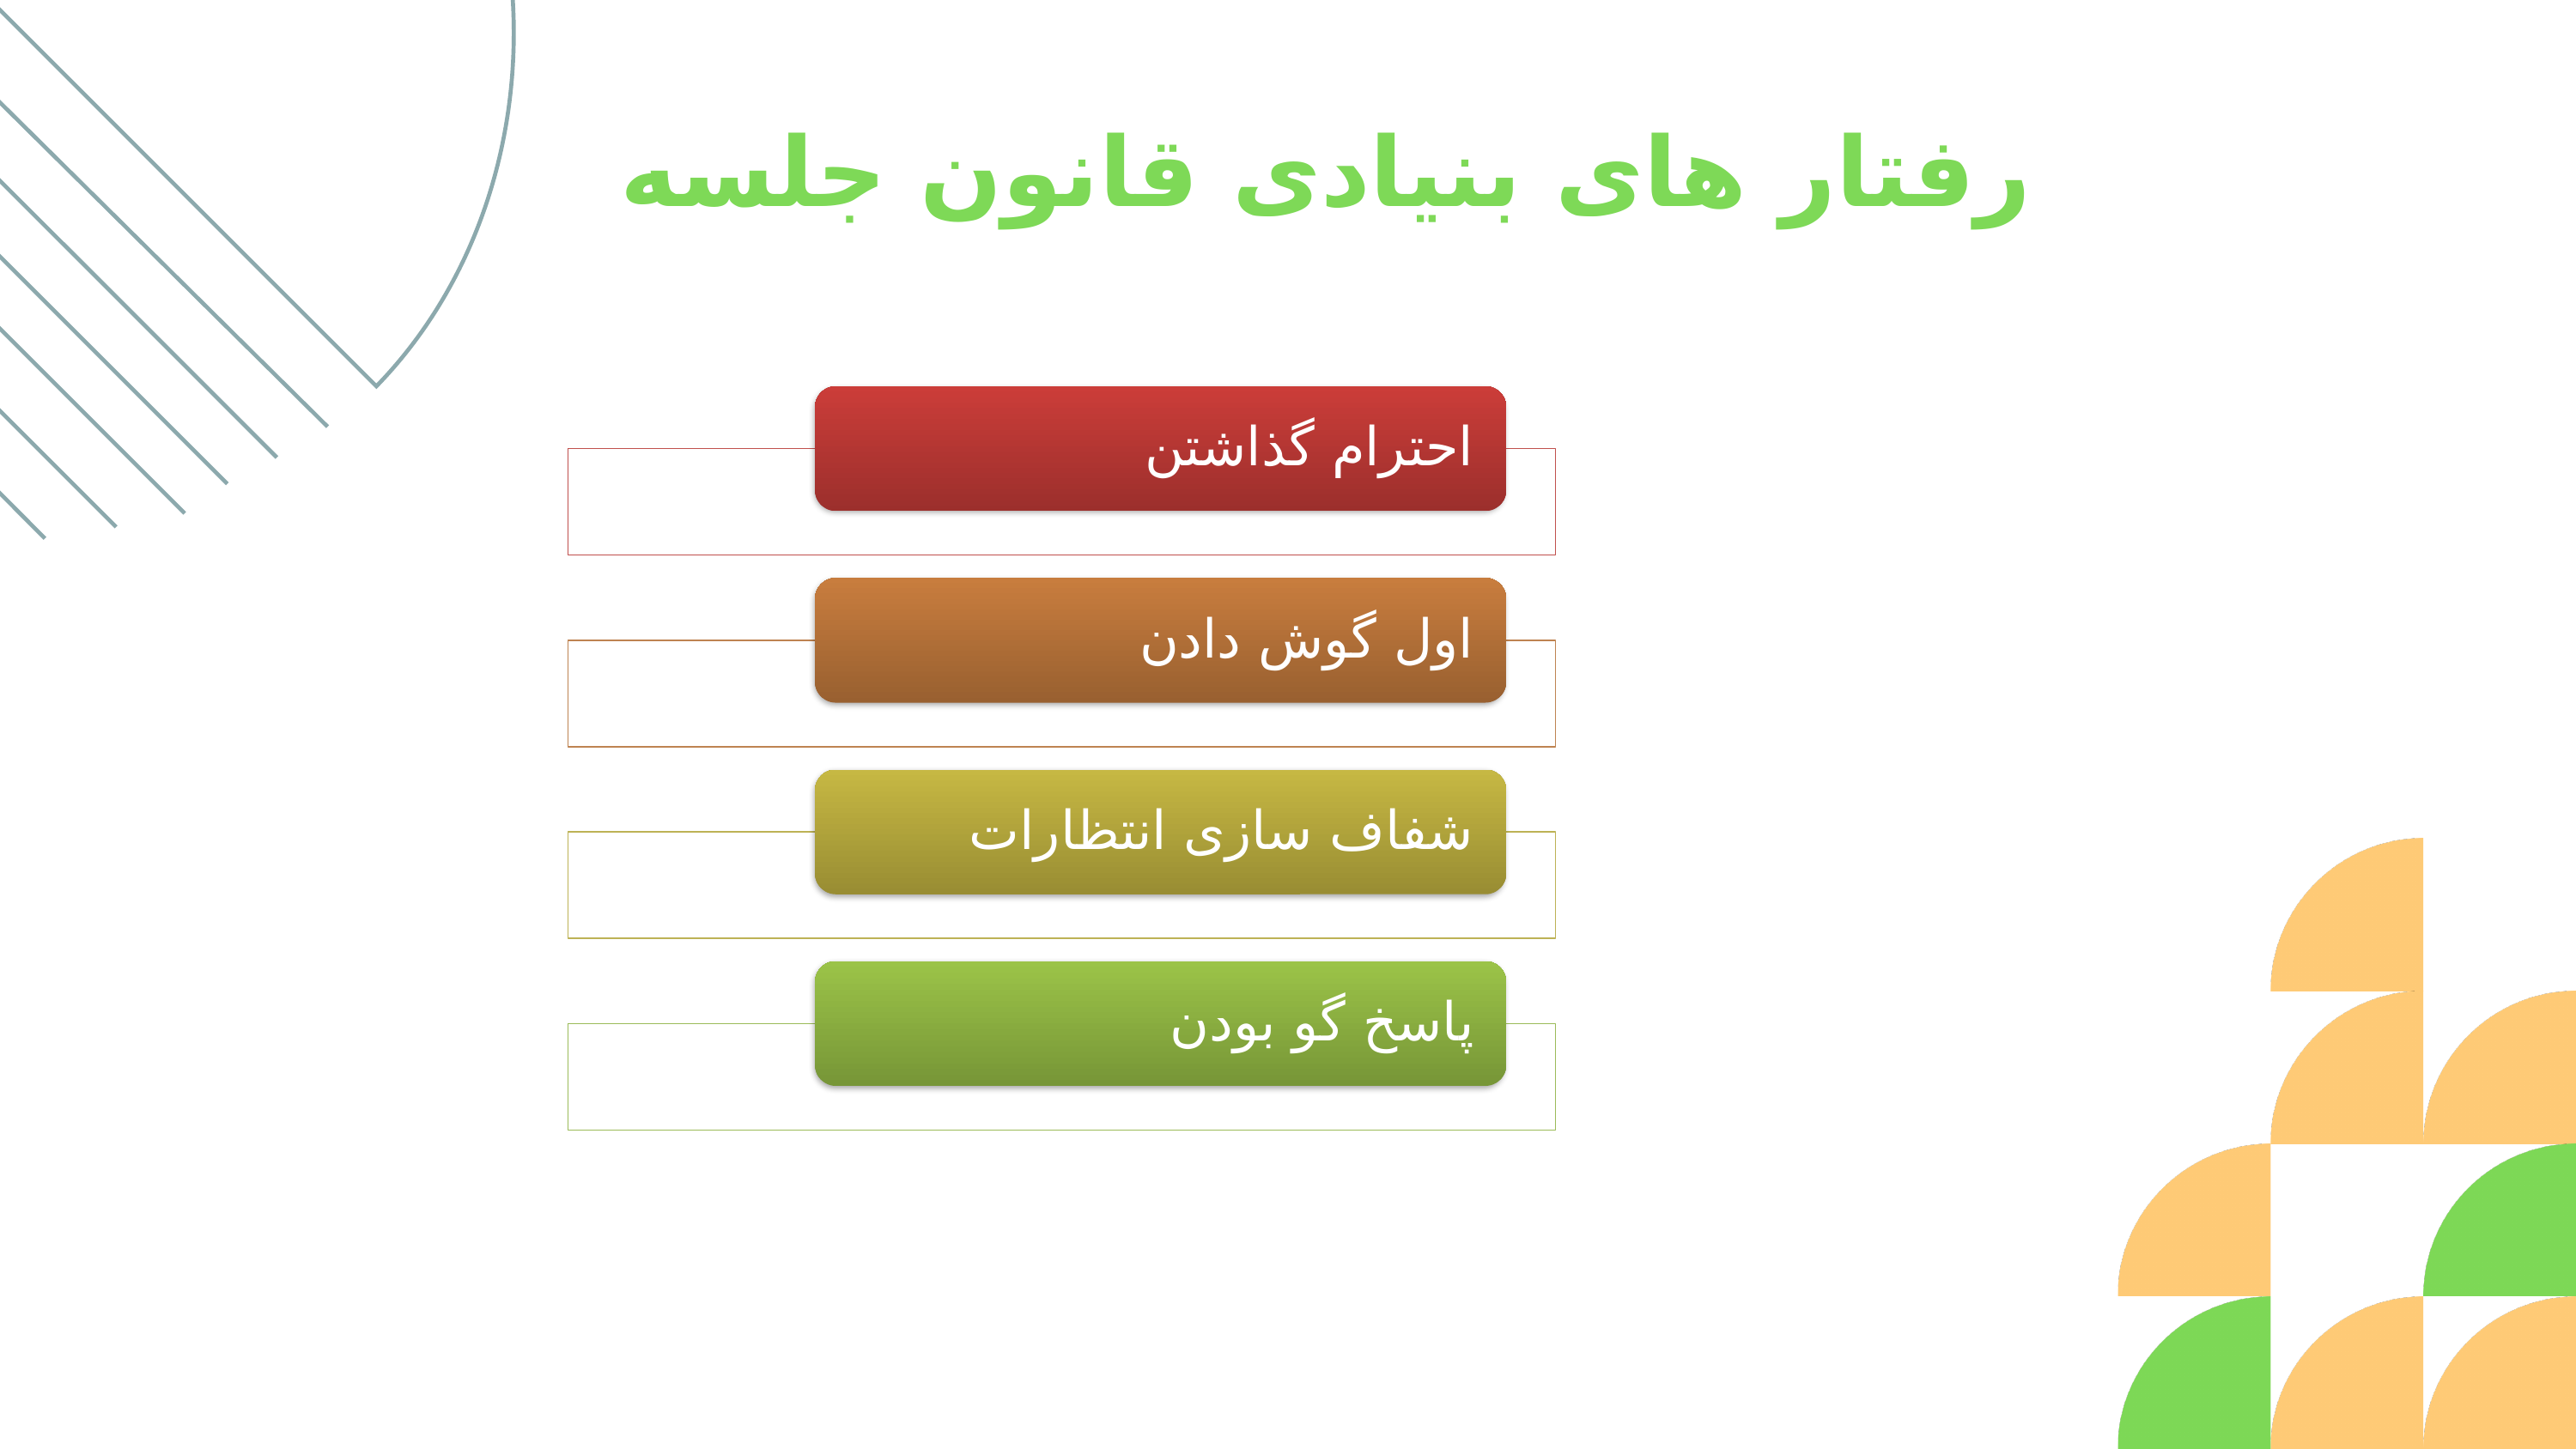

رفتار های بنیادی قانون جلسه
احترام گذاشتن
اول گوش دادن
شفاف سازی انتظارات
پاسخ گو بودن